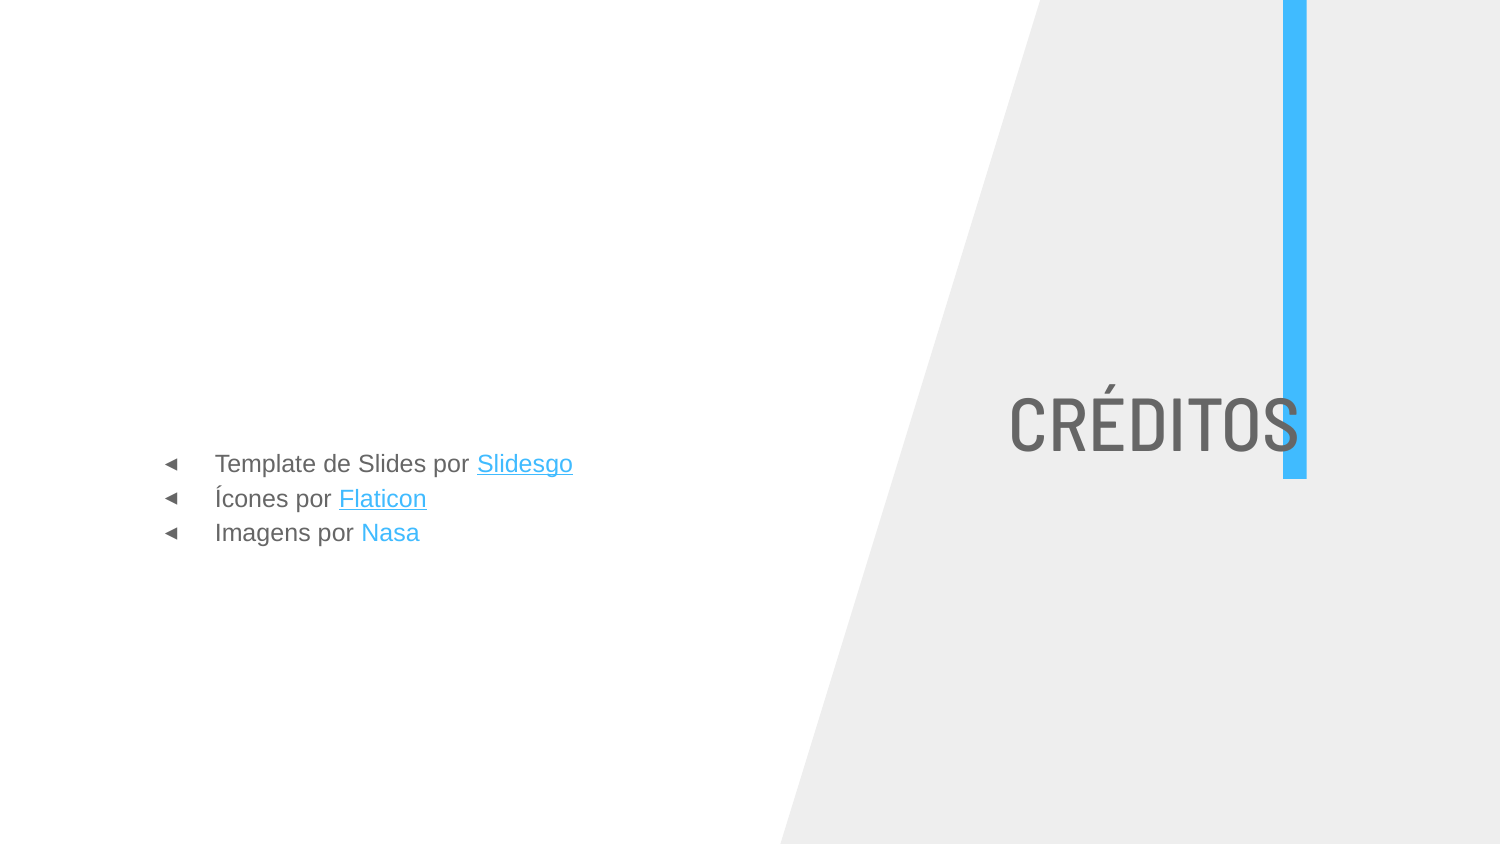

Template de Slides por Slidesgo
Ícones por Flaticon
Imagens por Nasa
# CRÉDITOS